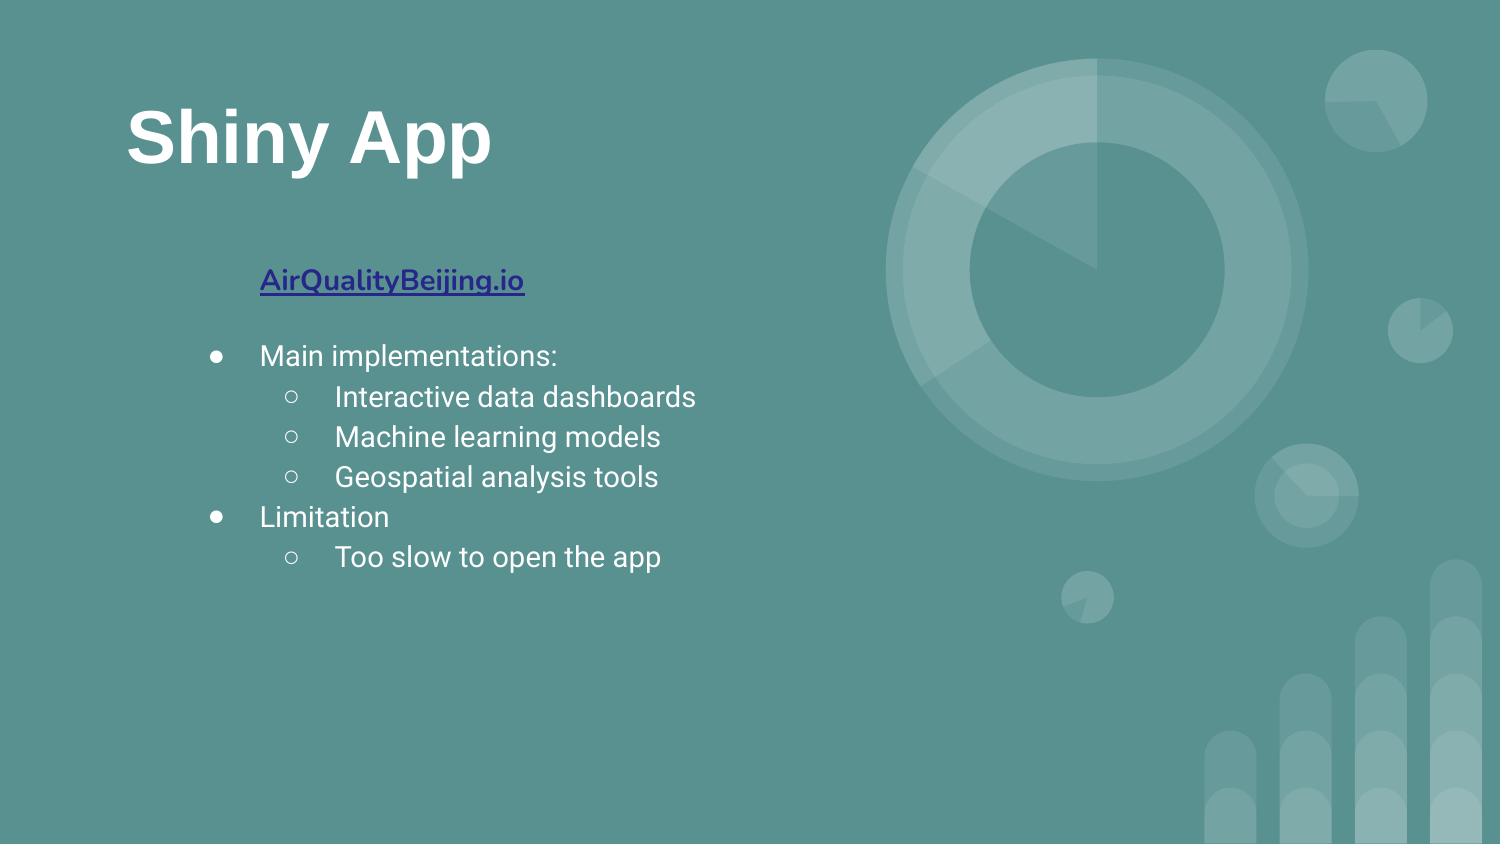

# Shiny App
AirQualityBeijing.io
Main implementations:
Interactive data dashboards
Machine learning models
Geospatial analysis tools
Limitation
Too slow to open the app